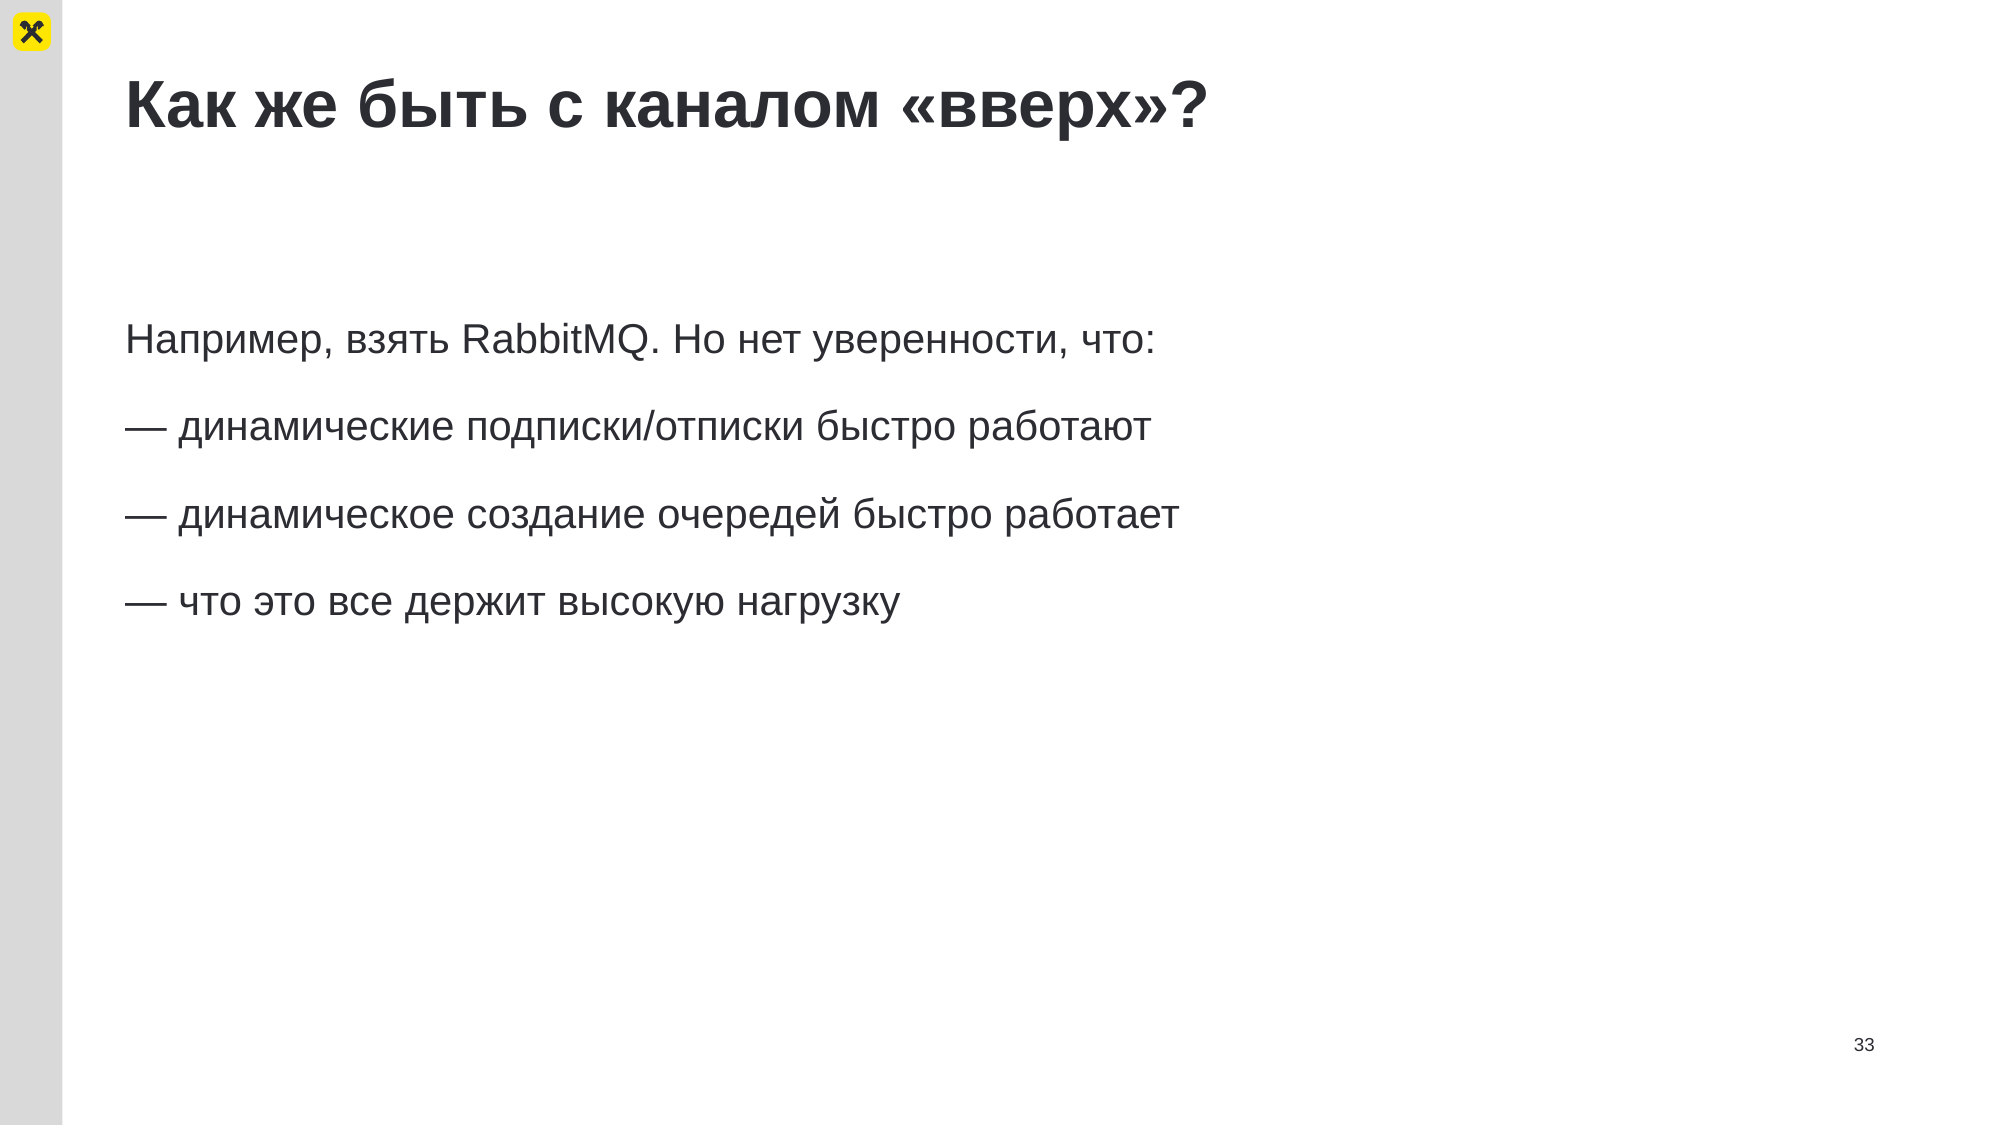

# Как же быть с каналом «вверх»?
Например, взять RabbitMQ. Но нет уверенности, что:
— динамические подписки/отписки быстро работают
— динамическое создание очередей быстро работает
— что это все держит высокую нагрузку
33